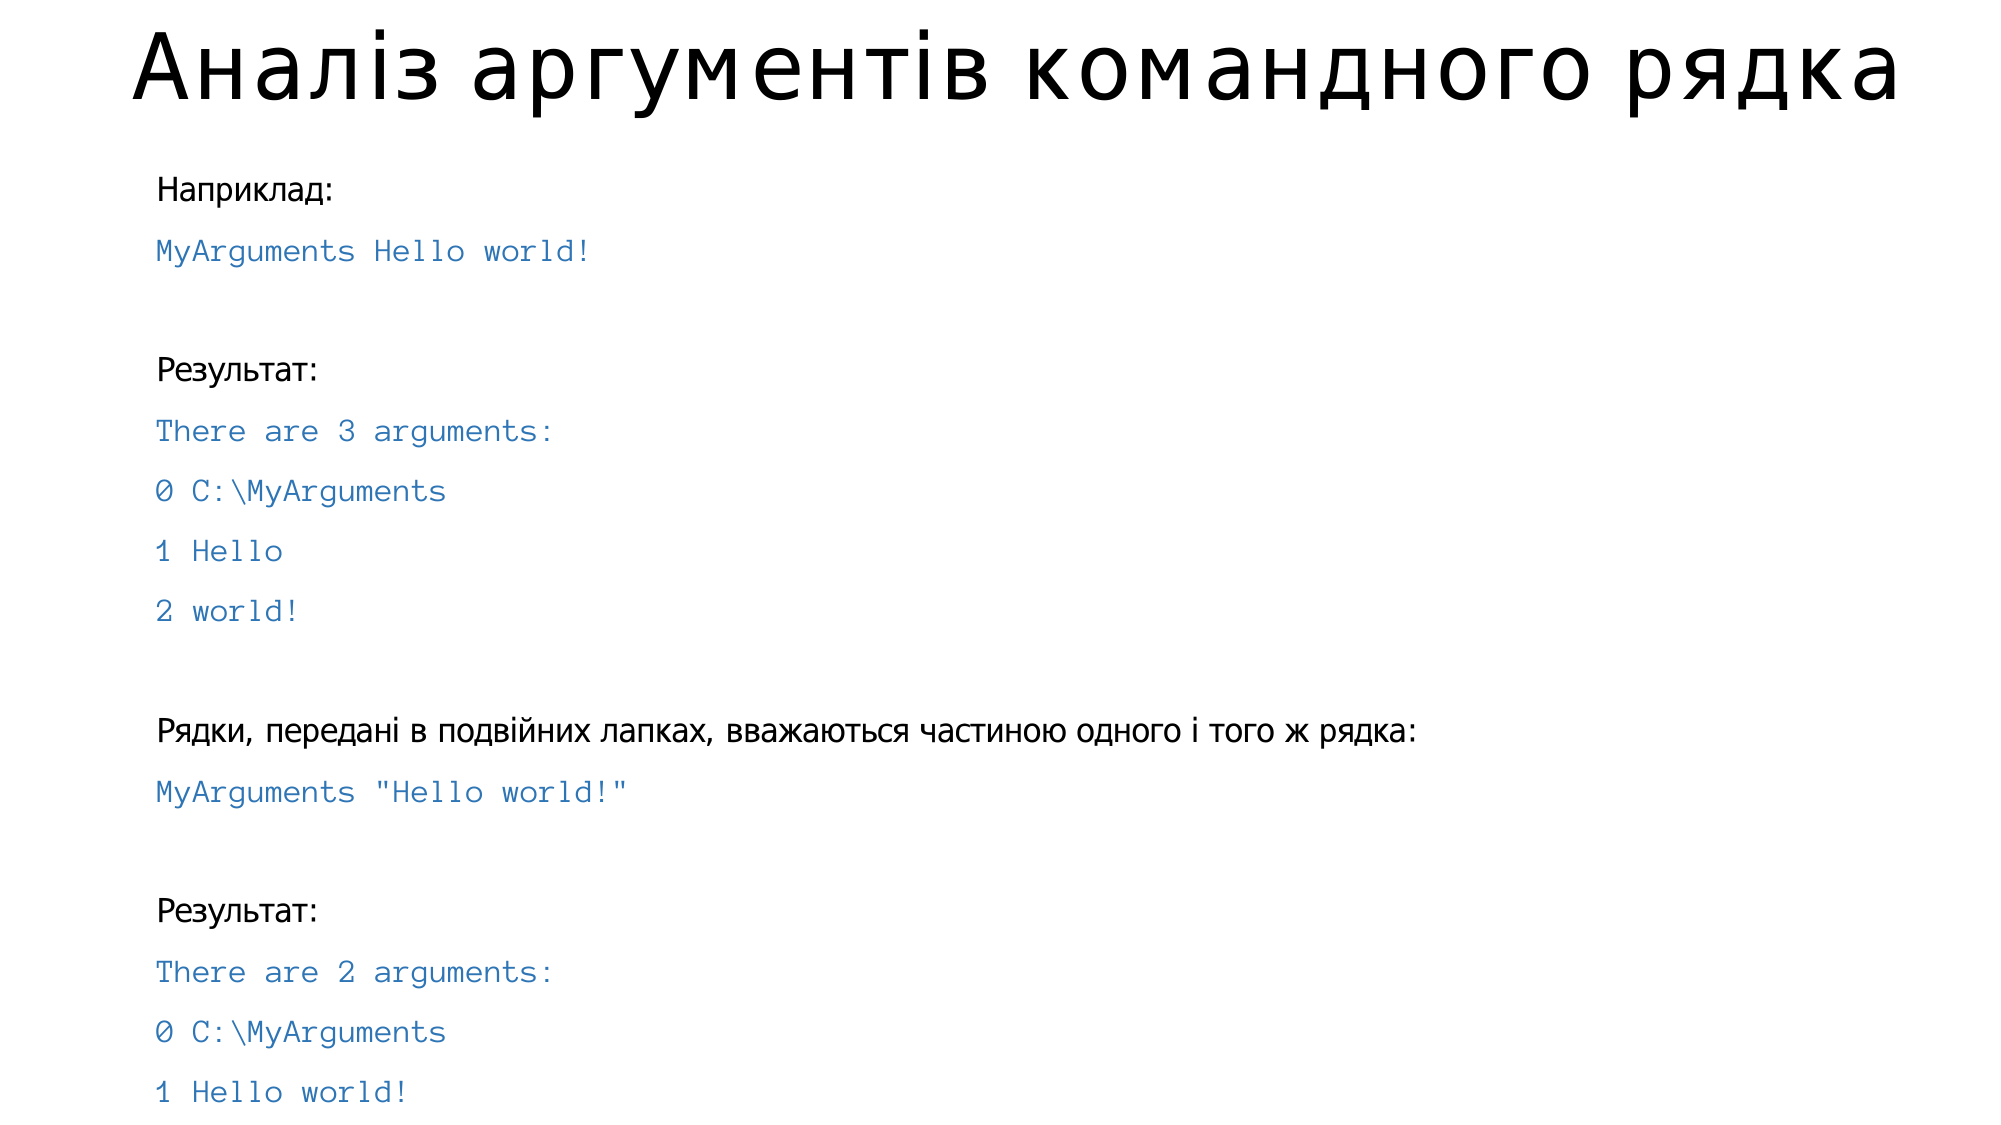

# Аналіз аргументів командного рядка
Наприклад:
MyArguments Hello world!

Результат:
There are 3 arguments:
0 C:\MyArguments
1 Hello
2 world!

Рядки, передані в подвійних лапках, вважаються частиною одного і того ж рядка:
MyArguments "Hello world!"

Результат:
There are 2 arguments:
0 C:\MyArguments
1 Hello world!